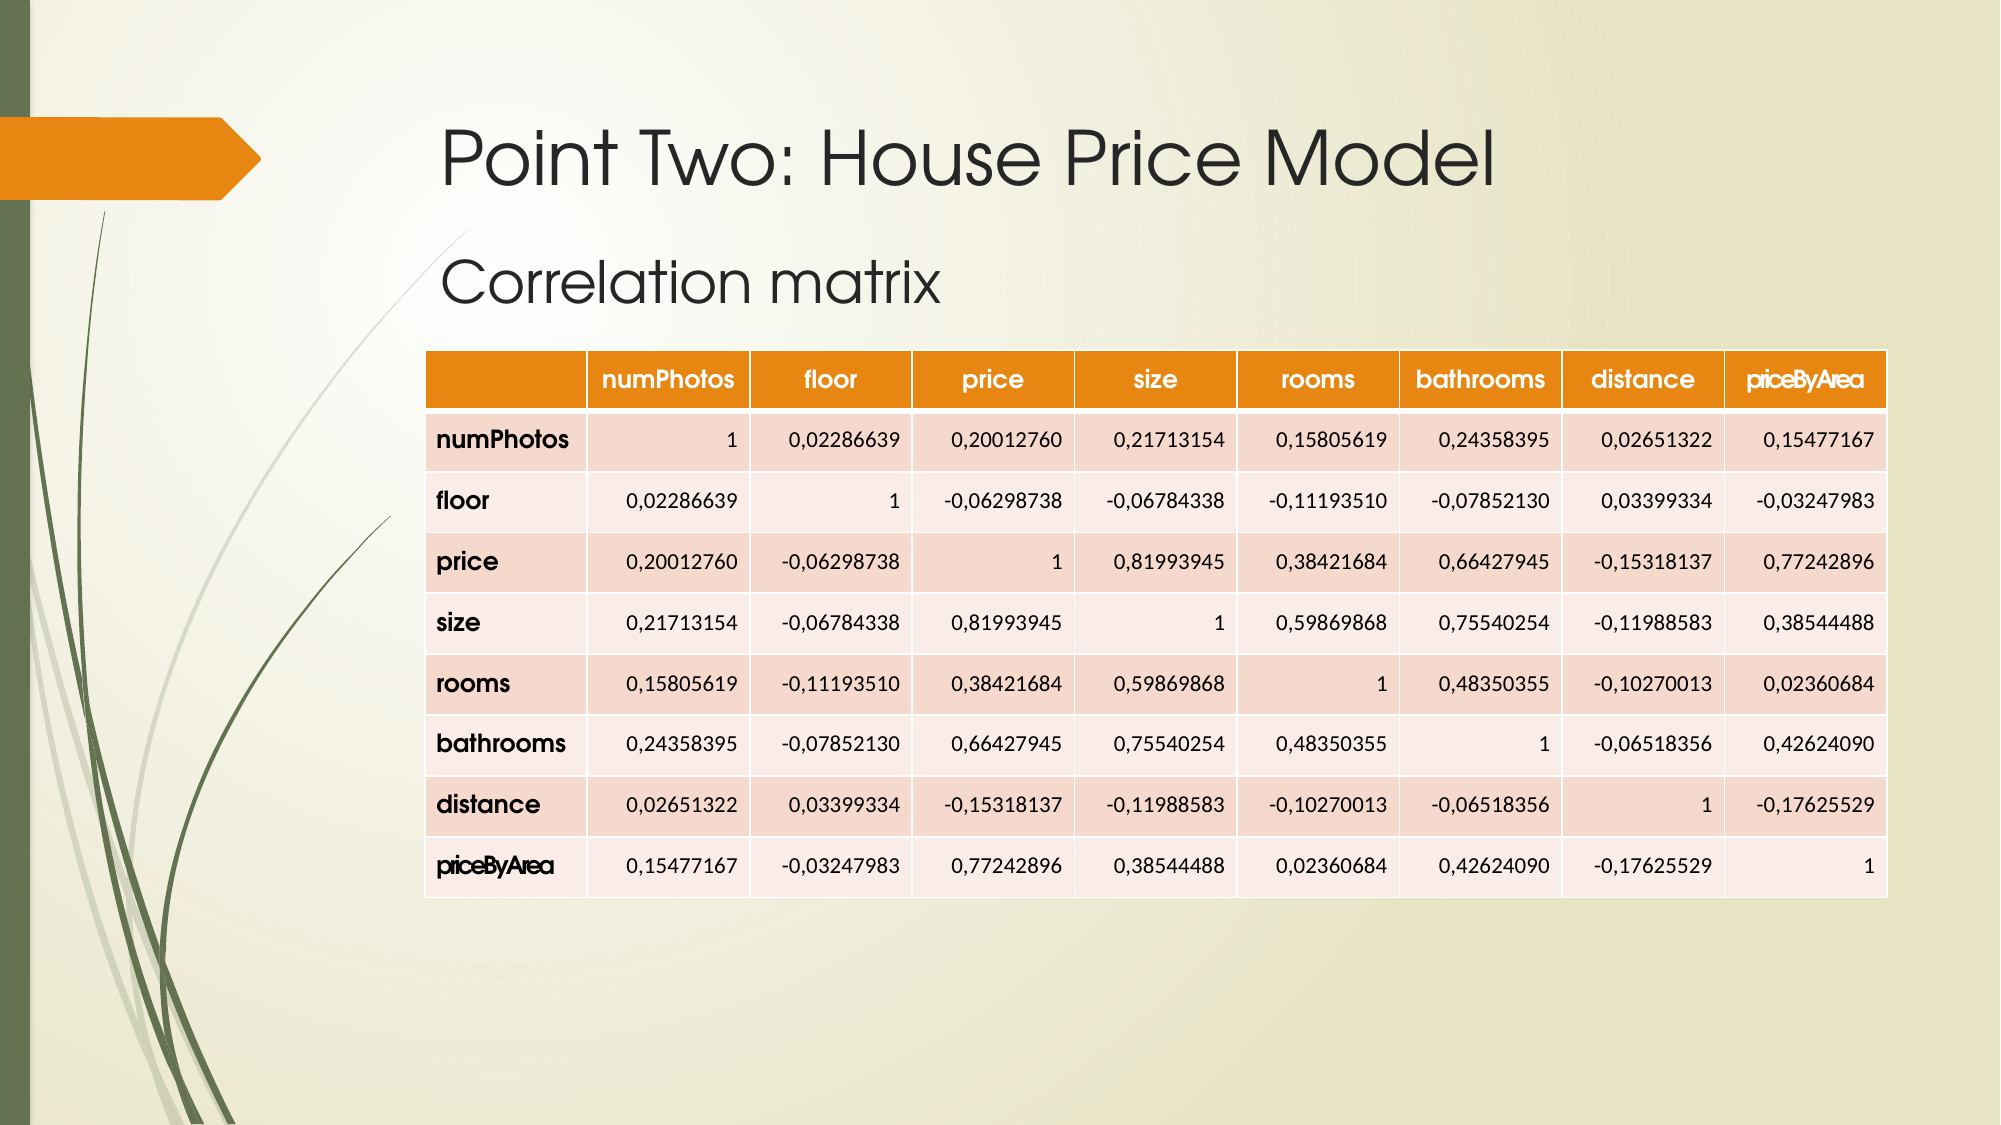

# Point Two: House Price Model Correlation matrix
|  | numPhotos | floor | price | size | rooms | bathrooms | distance | priceByArea |
| --- | --- | --- | --- | --- | --- | --- | --- | --- |
| numPhotos | 1 | 0,02286639 | 0,20012760 | 0,21713154 | 0,15805619 | 0,24358395 | 0,02651322 | 0,15477167 |
| floor | 0,02286639 | 1 | -0,06298738 | -0,06784338 | -0,11193510 | -0,07852130 | 0,03399334 | -0,03247983 |
| price | 0,20012760 | -0,06298738 | 1 | 0,81993945 | 0,38421684 | 0,66427945 | -0,15318137 | 0,77242896 |
| size | 0,21713154 | -0,06784338 | 0,81993945 | 1 | 0,59869868 | 0,75540254 | -0,11988583 | 0,38544488 |
| rooms | 0,15805619 | -0,11193510 | 0,38421684 | 0,59869868 | 1 | 0,48350355 | -0,10270013 | 0,02360684 |
| bathrooms | 0,24358395 | -0,07852130 | 0,66427945 | 0,75540254 | 0,48350355 | 1 | -0,06518356 | 0,42624090 |
| distance | 0,02651322 | 0,03399334 | -0,15318137 | -0,11988583 | -0,10270013 | -0,06518356 | 1 | -0,17625529 |
| priceByArea | 0,15477167 | -0,03247983 | 0,77242896 | 0,38544488 | 0,02360684 | 0,42624090 | -0,17625529 | 1 |